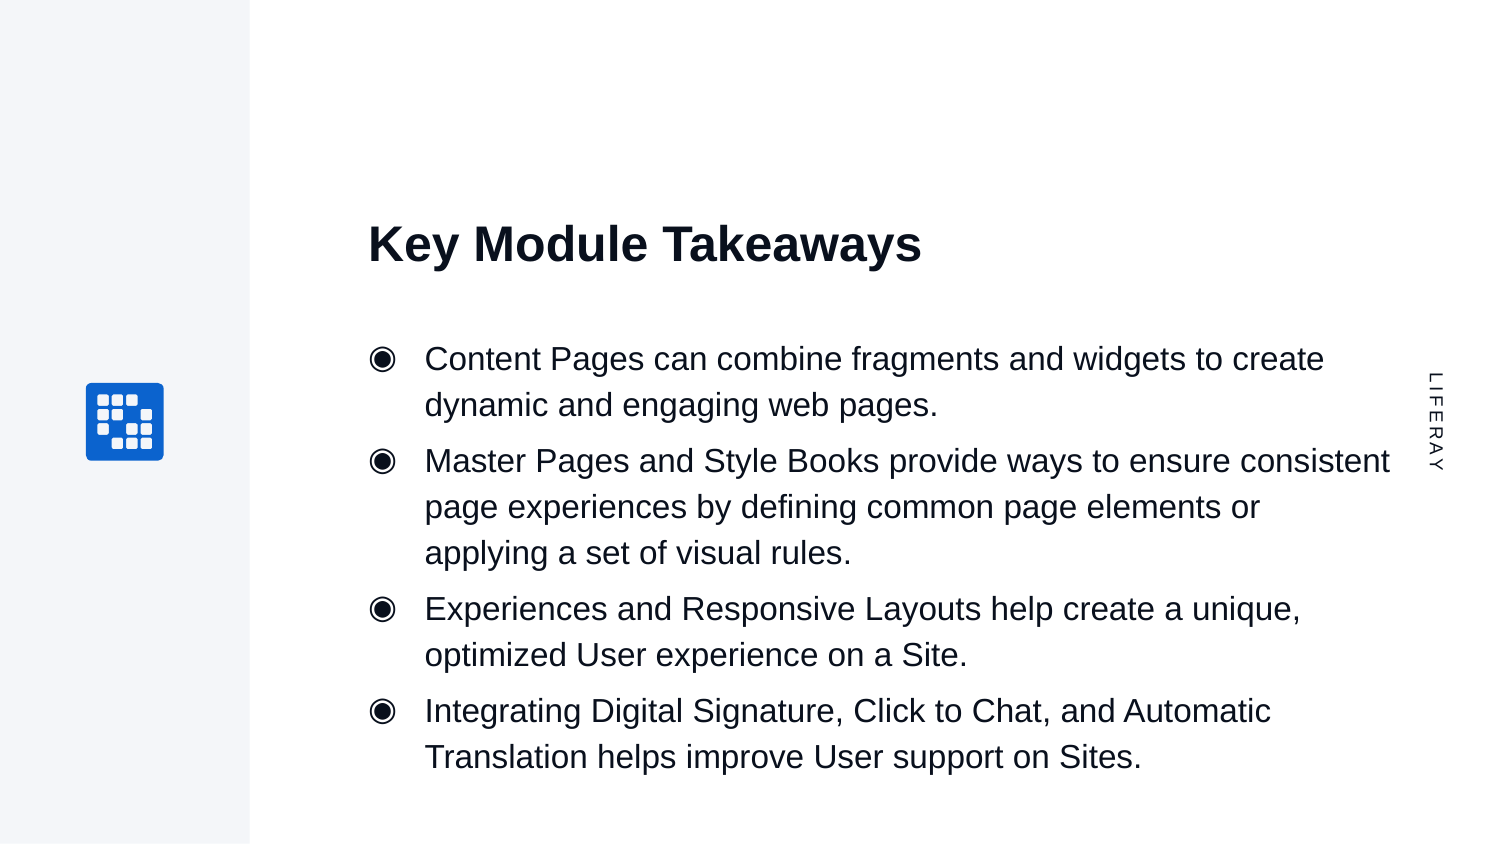

Key Module Takeaways
Content Pages can combine fragments and widgets to create dynamic and engaging web pages.
Master Pages and Style Books provide ways to ensure consistent page experiences by defining common page elements or applying a set of visual rules.
Experiences and Responsive Layouts help create a unique, optimized User experience on a Site.
Integrating Digital Signature, Click to Chat, and Automatic Translation helps improve User support on Sites.